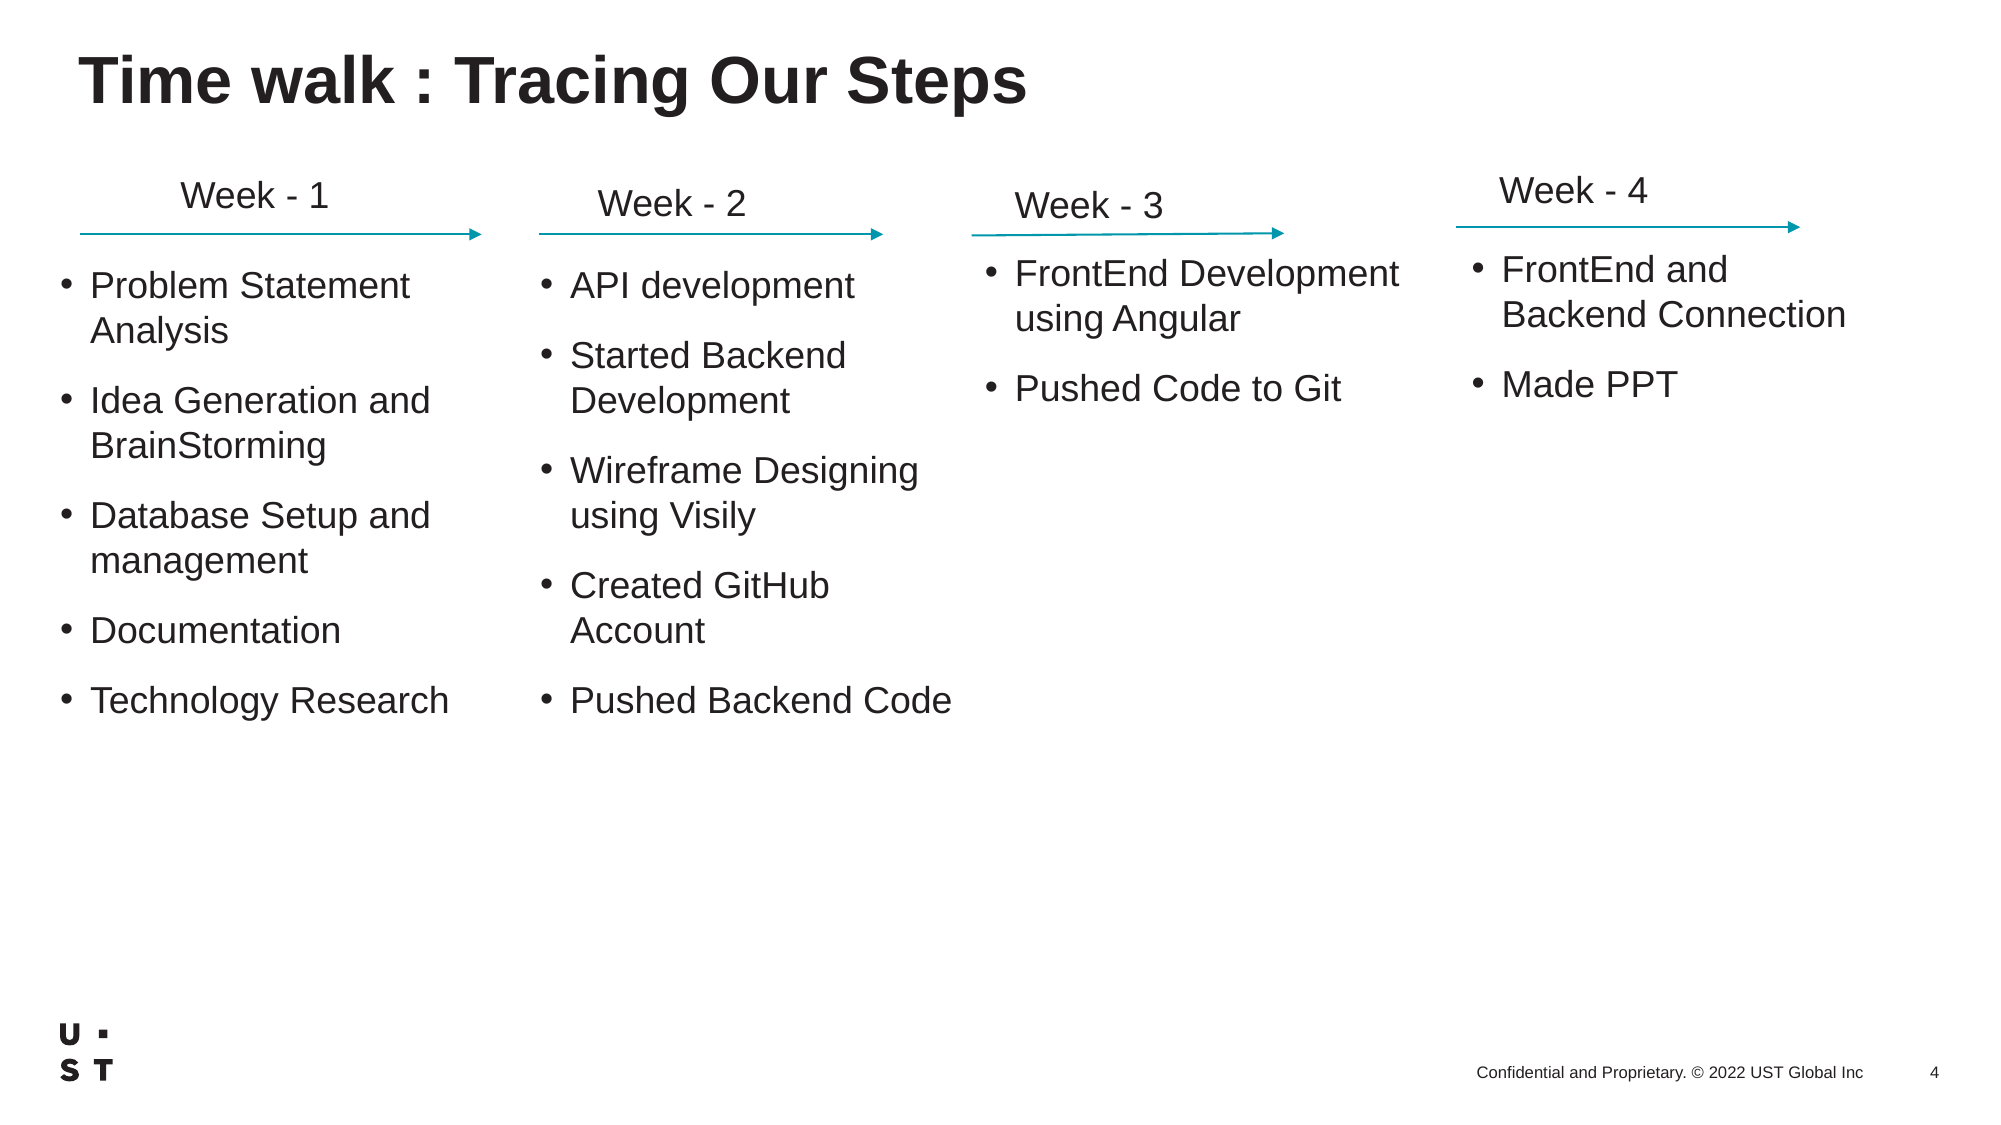

# Time walk : Tracing Our Steps
Week - 4
Week - 1
Week - 2
Week - 3
FrontEnd and Backend Connection
Made PPT
FrontEnd Development using Angular
Pushed Code to Git
Problem Statement Analysis
Idea Generation and BrainStorming
Database Setup and management
Documentation
Technology Research

API development
Started Backend Development
Wireframe Designing using Visily
Created GitHub Account
Pushed Backend Code